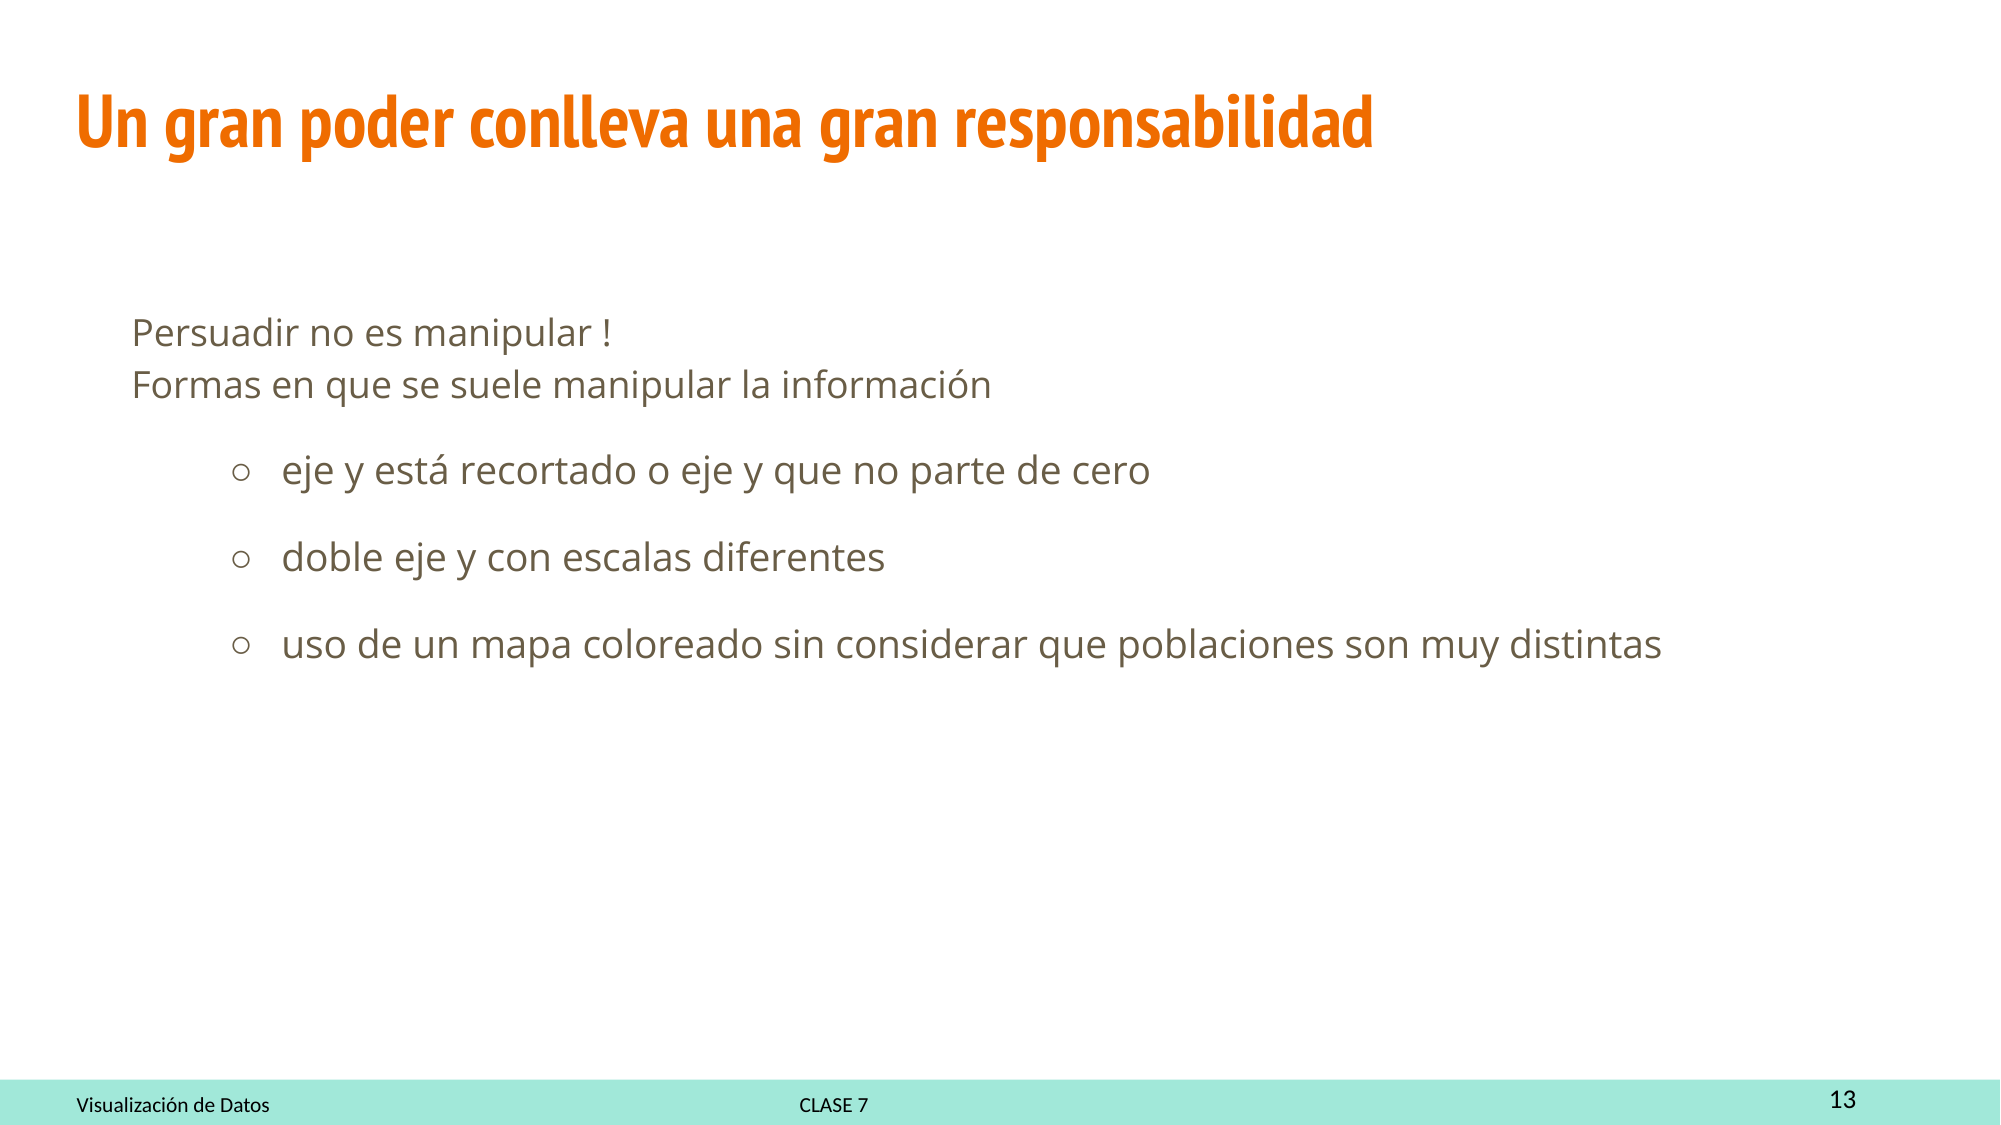

# Un gran poder conlleva una gran responsabilidad
Persuadir no es manipular !
Formas en que se suele manipular la información
eje y está recortado o eje y que no parte de cero
doble eje y con escalas diferentes
uso de un mapa coloreado sin considerar que poblaciones son muy distintas